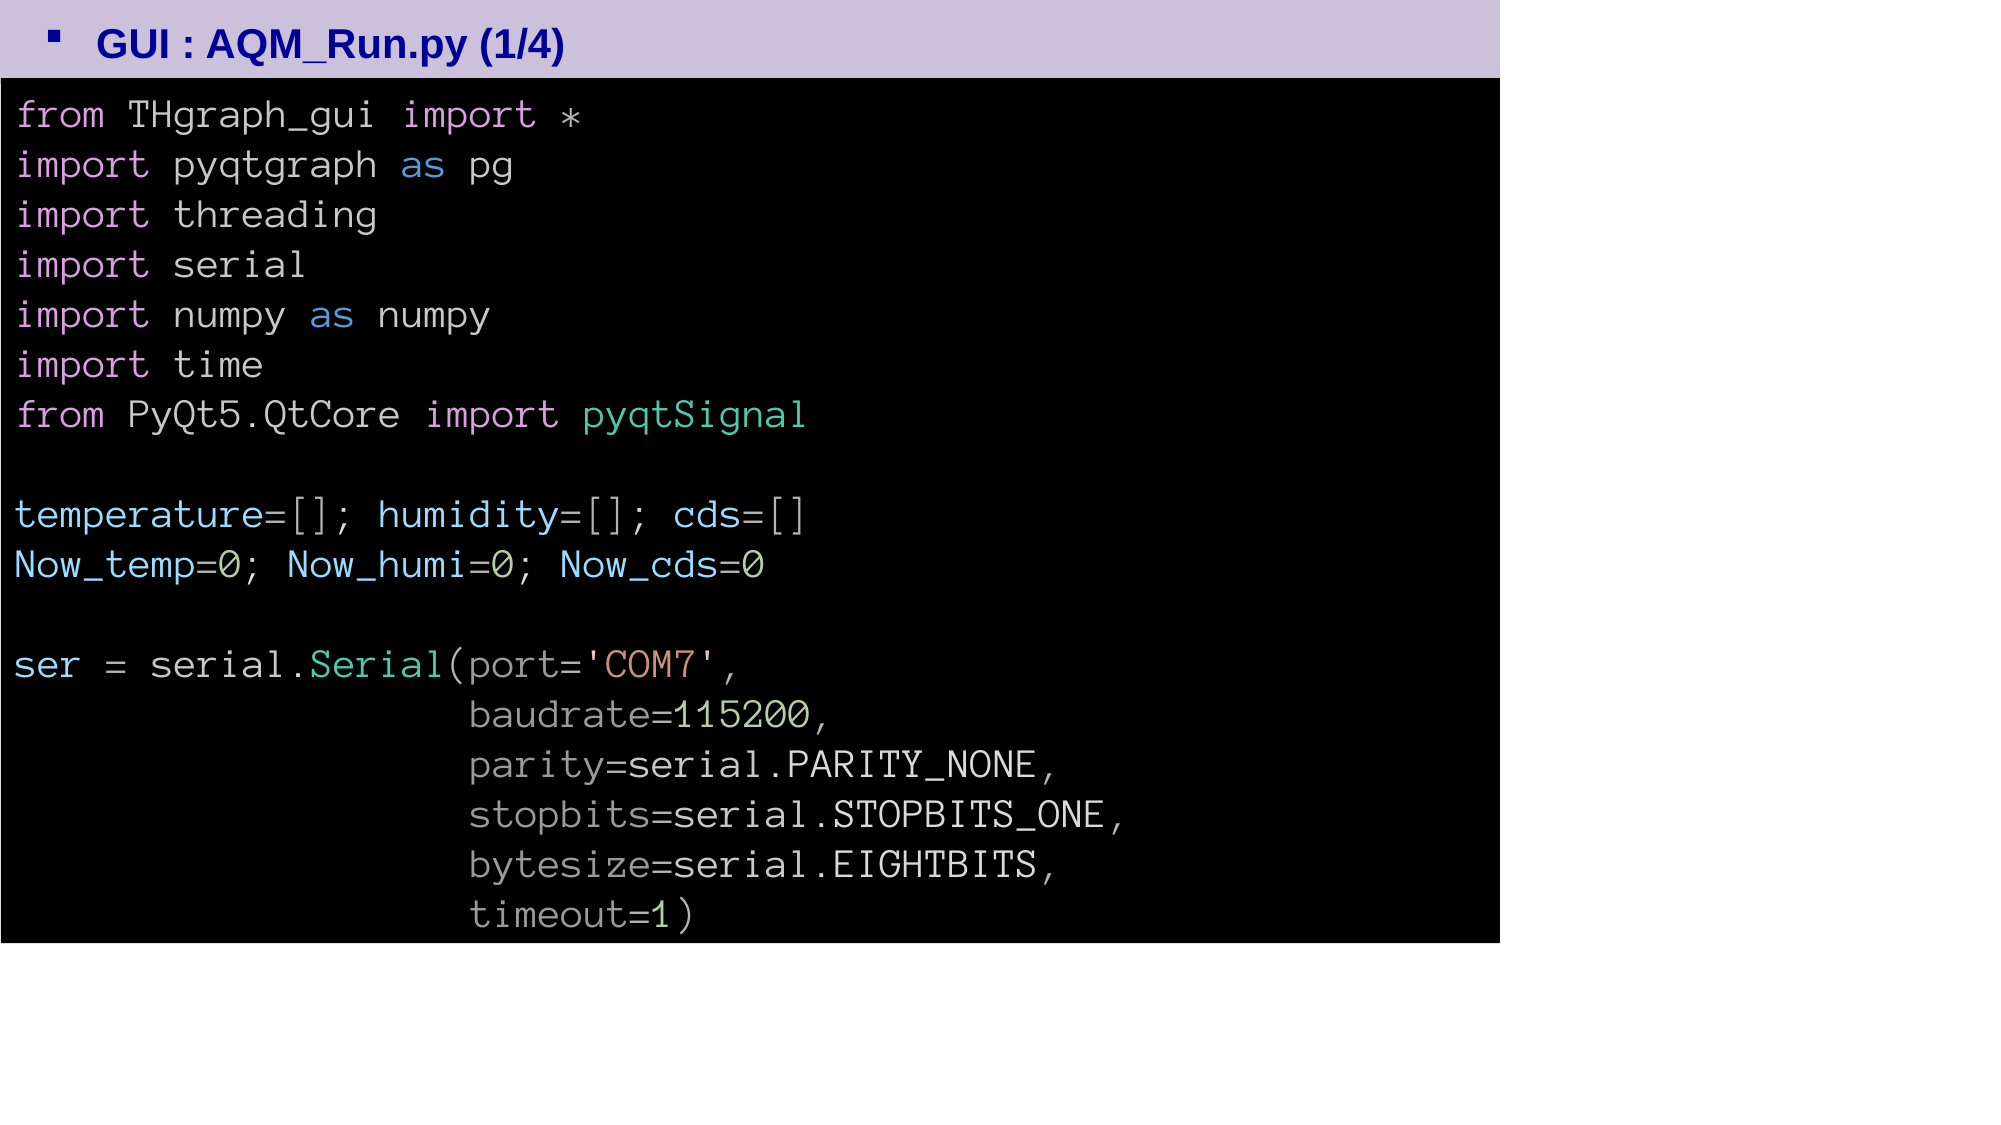

GUI : AQM_Run.py (1/4)

from THgraph_gui import *
import pyqtgraph as pg
import threading
import serial
import numpy as numpy
import time
from PyQt5.QtCore import pyqtSignal
temperature=[]; humidity=[]; cds=[]
Now_temp=0; Now_humi=0; Now_cds=0
ser = serial.Serial(port='COM7',
                    baudrate=115200,
                    parity=serial.PARITY_NONE,
                    stopbits=serial.STOPBITS_ONE,
                    bytesize=serial.EIGHTBITS,
                    timeout=1)